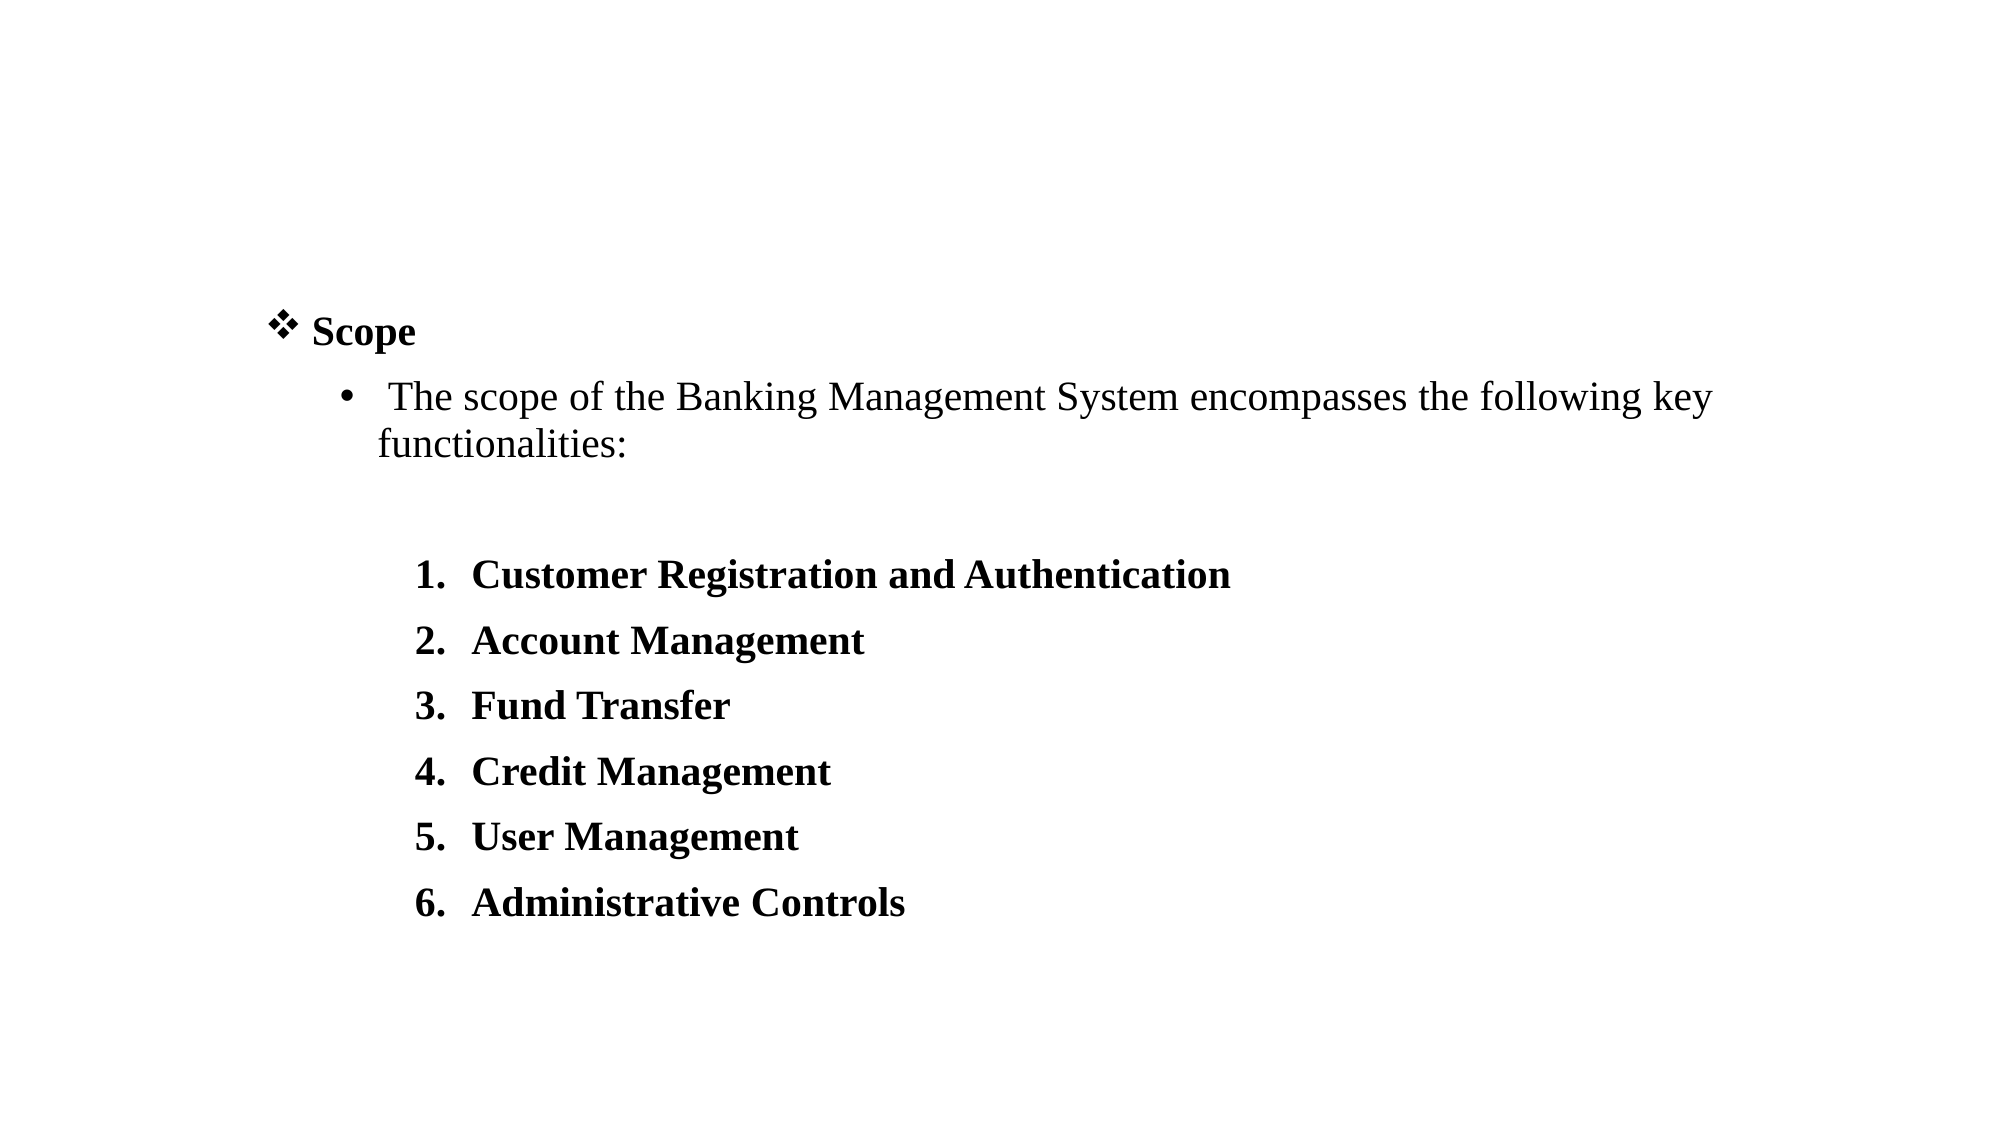

Scope
 The scope of the Banking Management System encompasses the following key functionalities:

Customer Registration and Authentication
Account Management
Fund Transfer
Credit Management
User Management
Administrative Controls